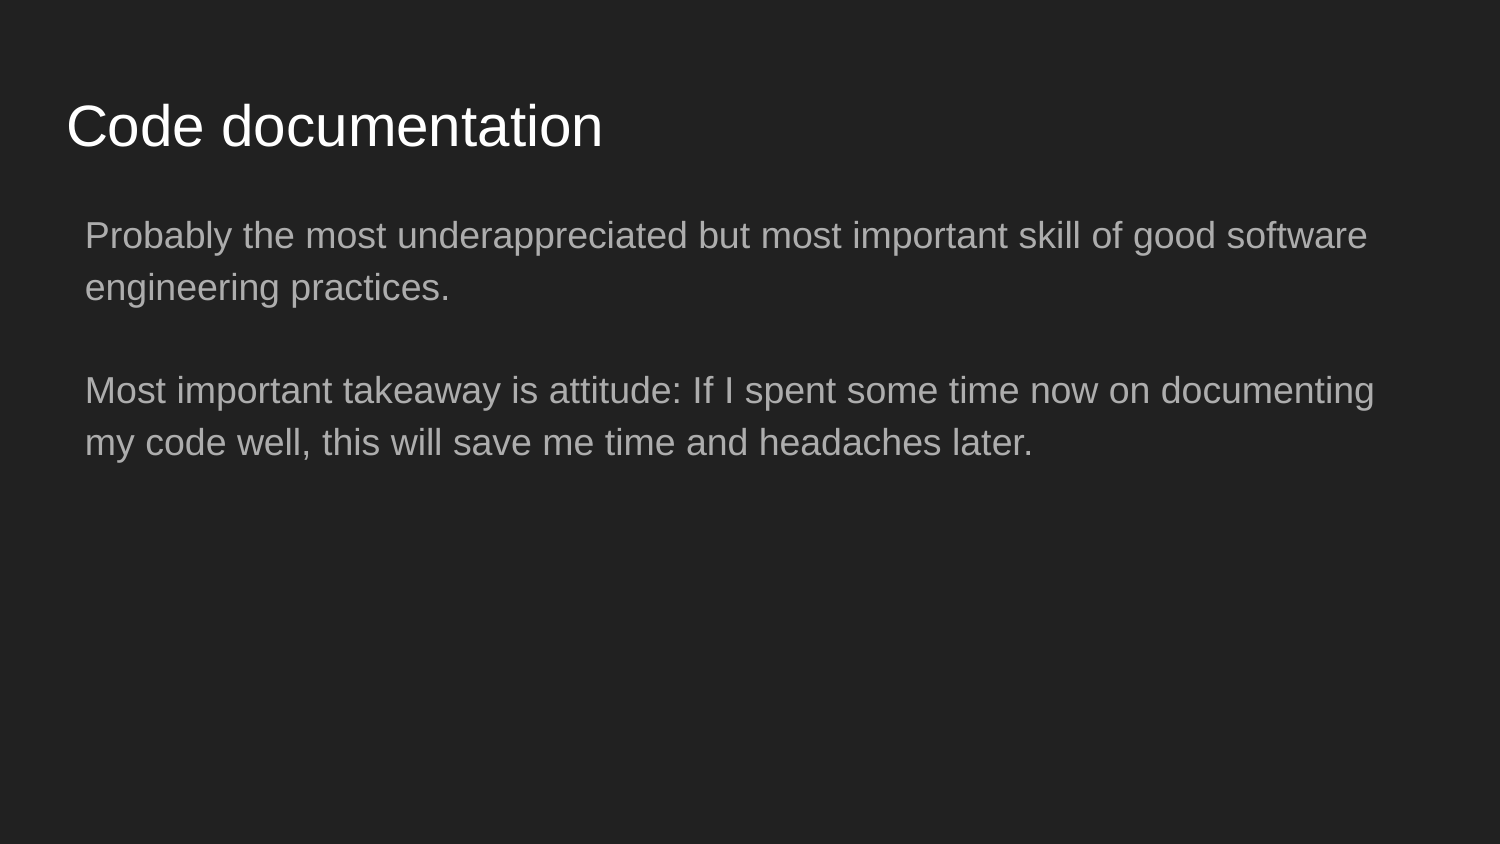

# Code documentation
Probably the most underappreciated but most important skill of good software engineering practices.

Most important takeaway is attitude: If I spent some time now on documenting my code well, this will save me time and headaches later.